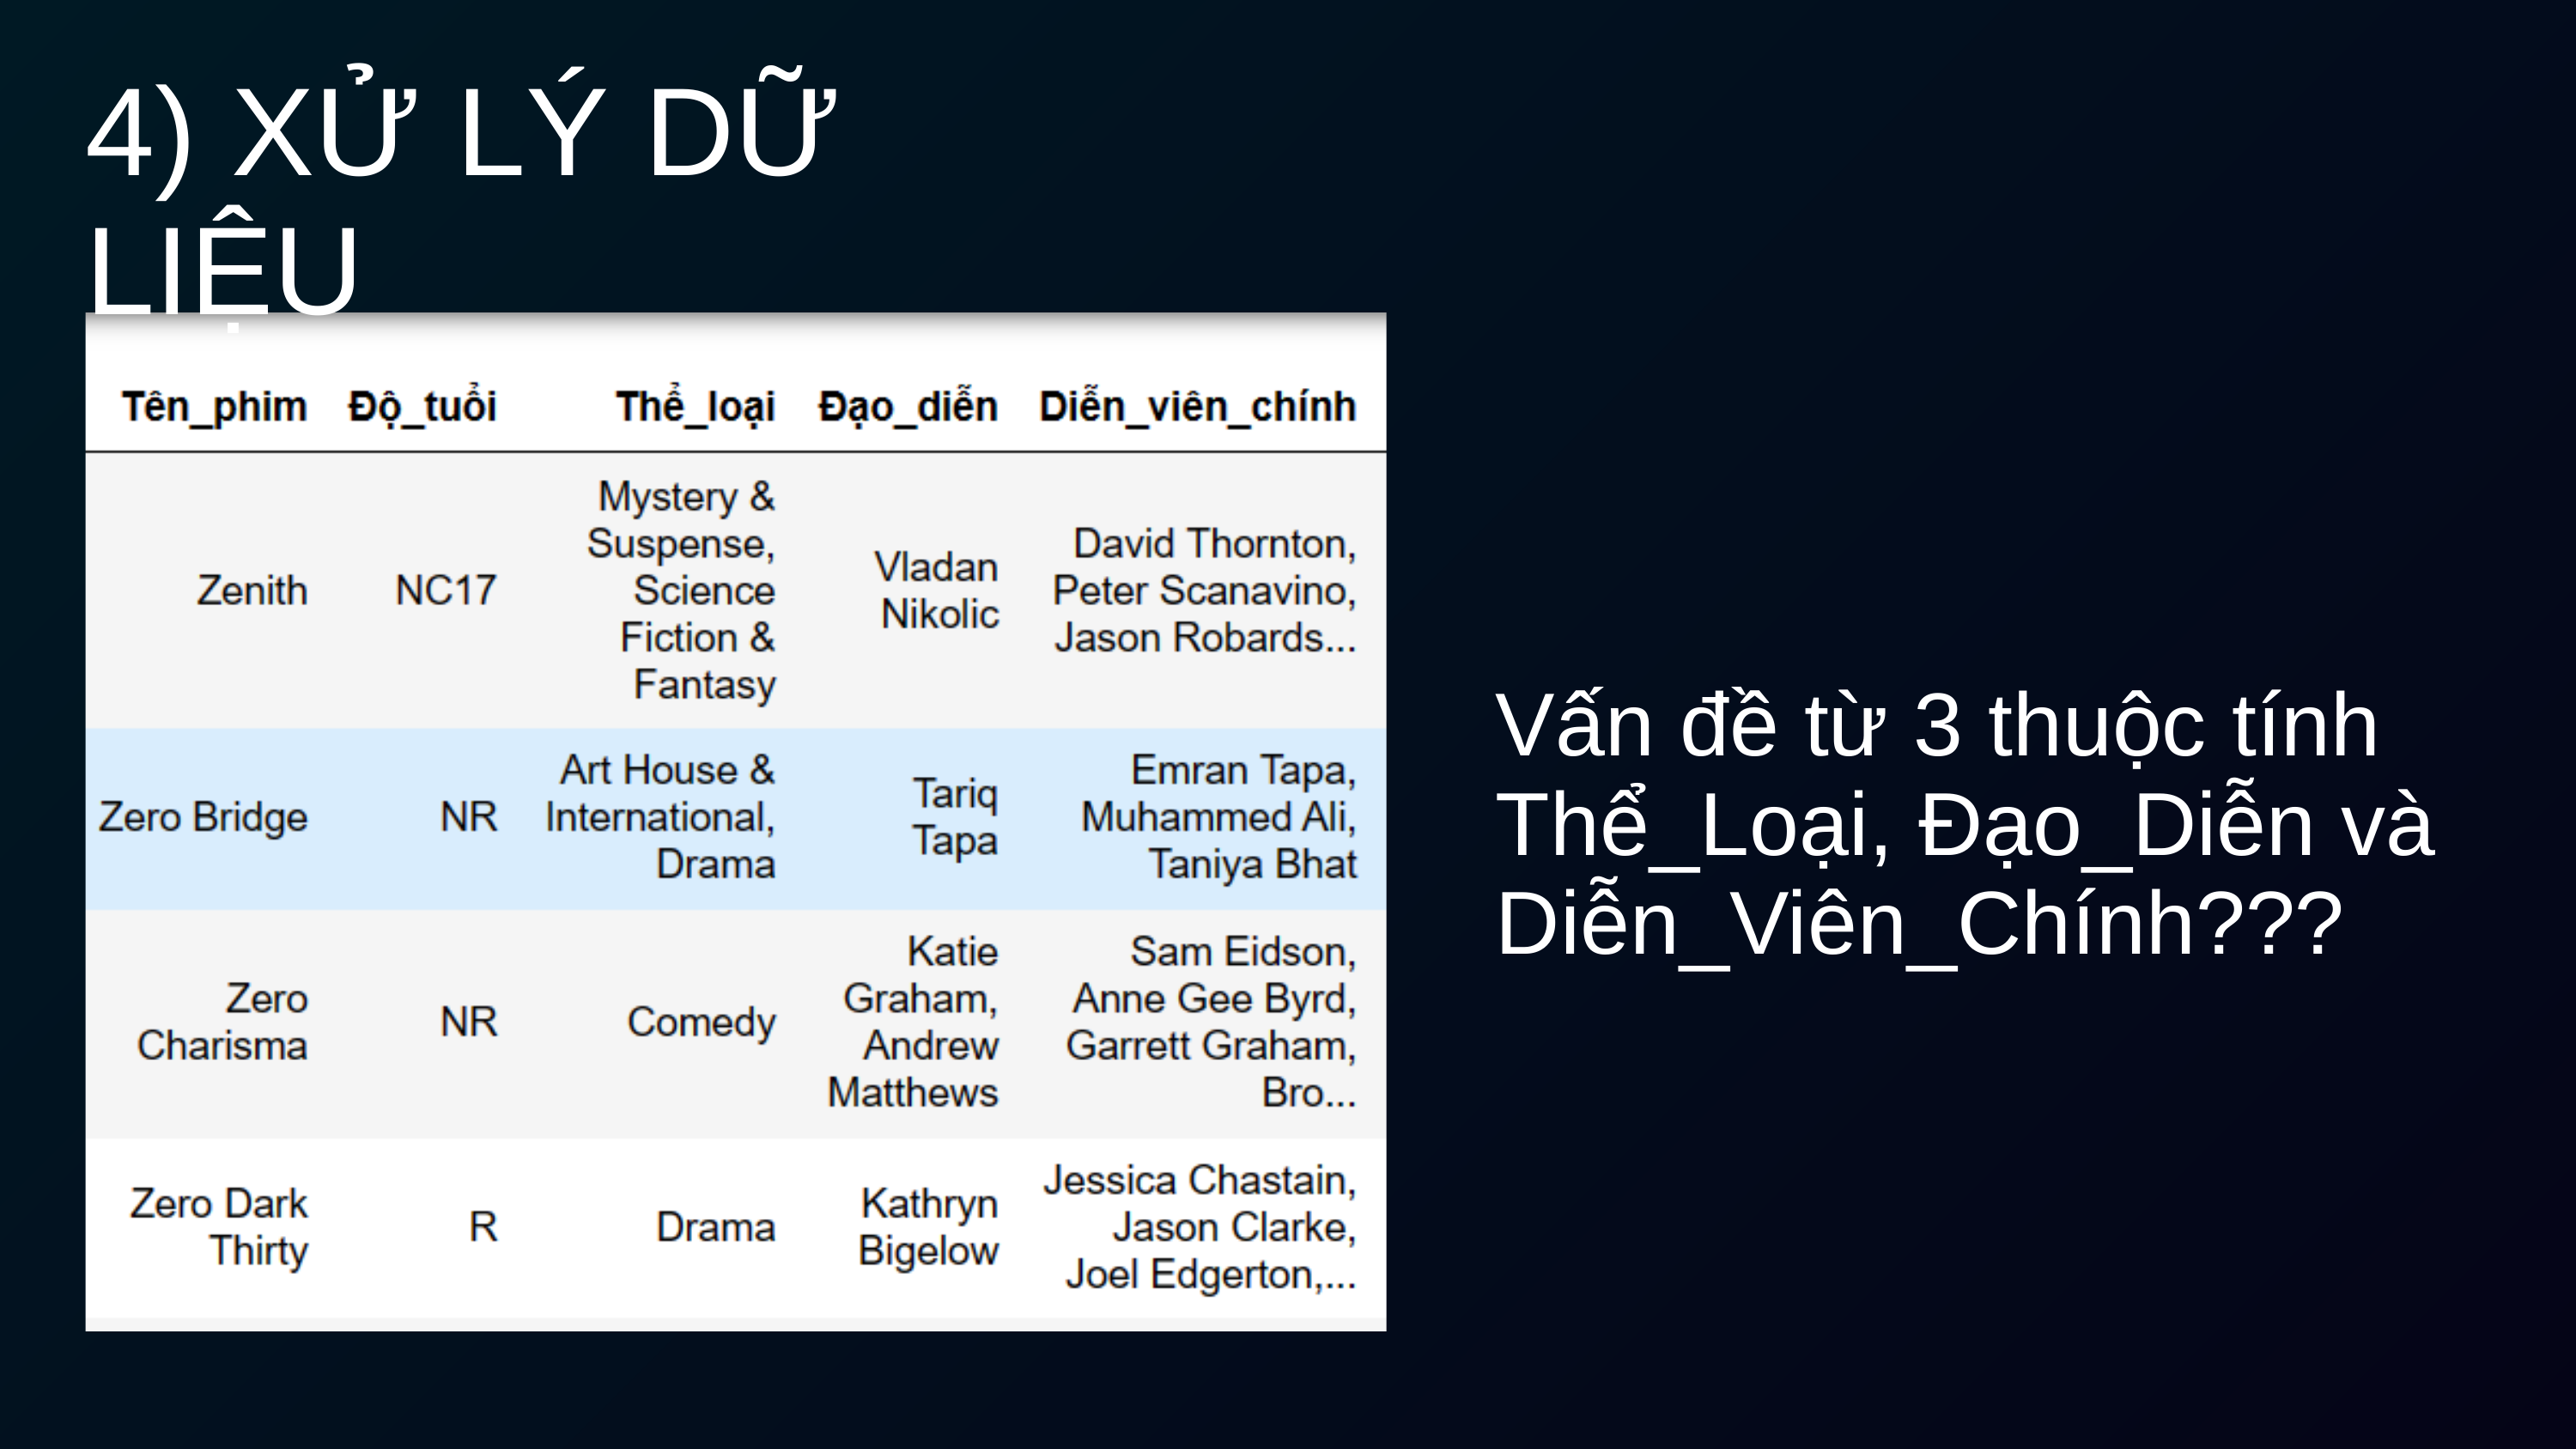

4) XỬ LÝ DỮ LIỆU

Vấn đề từ 3 thuộc tính Thể_Loại, Đạo_Diễn và Diễn_Viên_Chính???